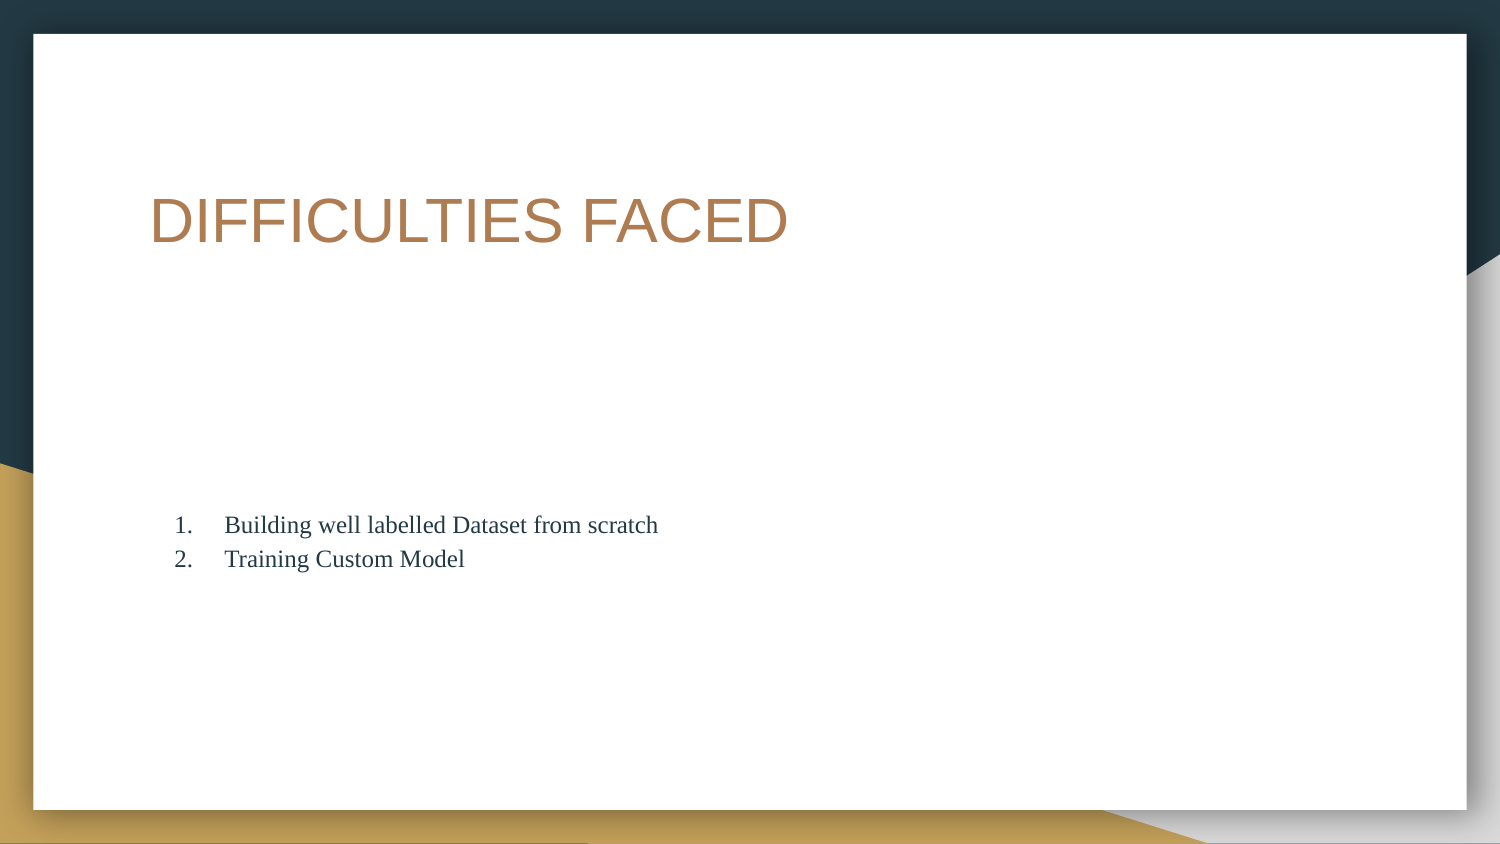

# DIFFICULTIES FACED
Building well labelled Dataset from scratch
Training Custom Model